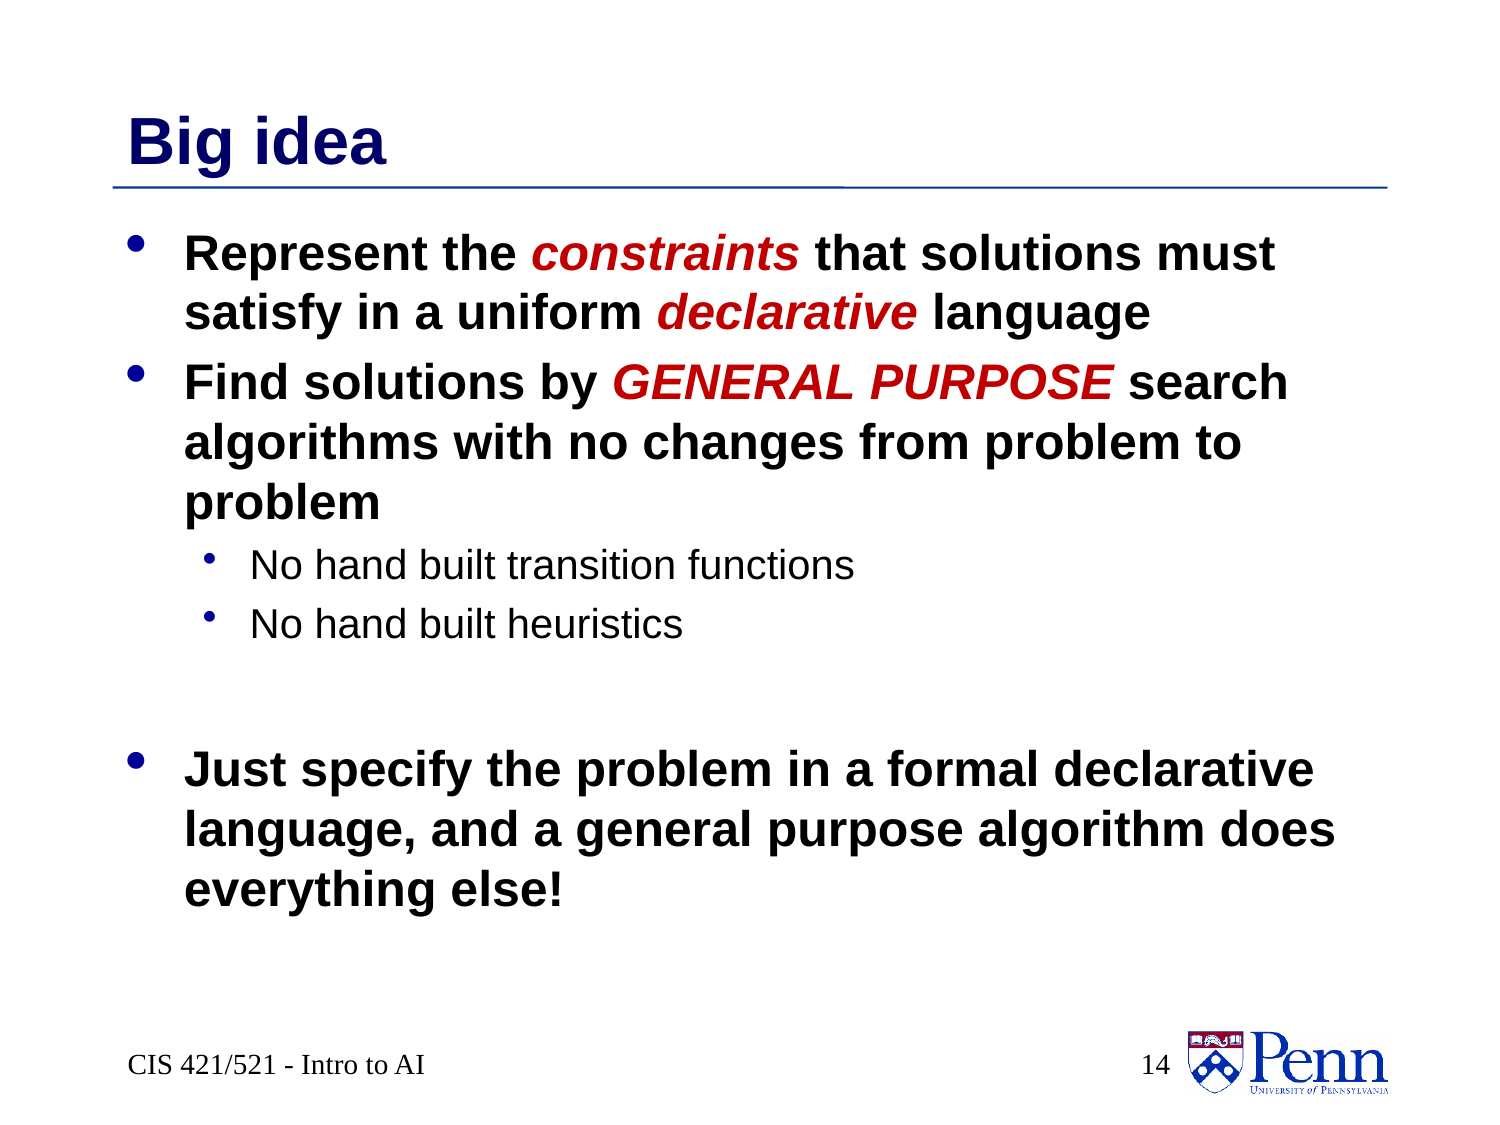

# Big idea
Represent the constraints that solutions must satisfy in a uniform declarative language
Find solutions by GENERAL PURPOSE search algorithms with no changes from problem to problem
No hand built transition functions
No hand built heuristics

Just specify the problem in a formal declarative language, and a general purpose algorithm does everything else!

CIS 421/521 - Intro to AI
       14